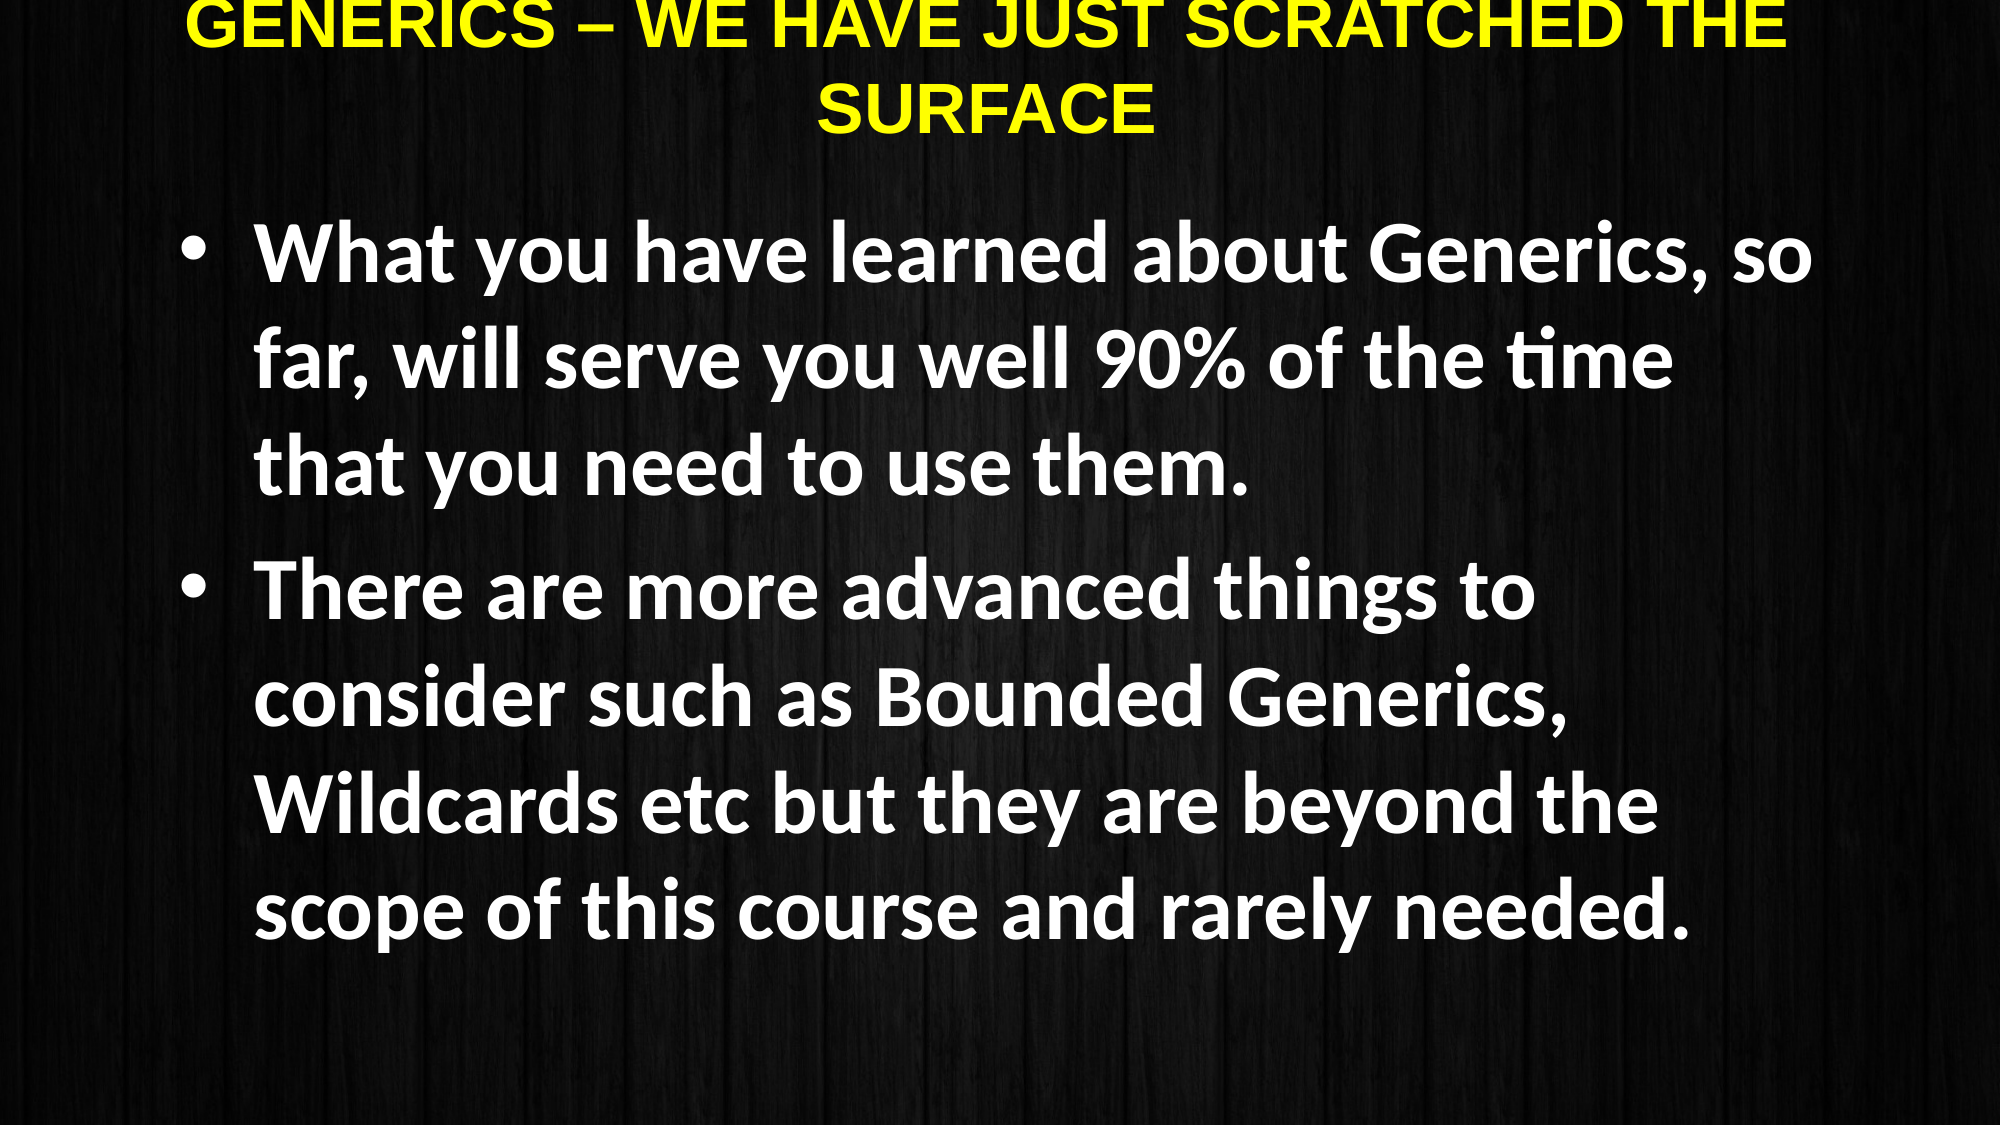

# Generics – We have just scratched the surface
What you have learned about Generics, so far, will serve you well 90% of the time that you need to use them.
There are more advanced things to consider such as Bounded Generics, Wildcards etc but they are beyond the scope of this course and rarely needed.